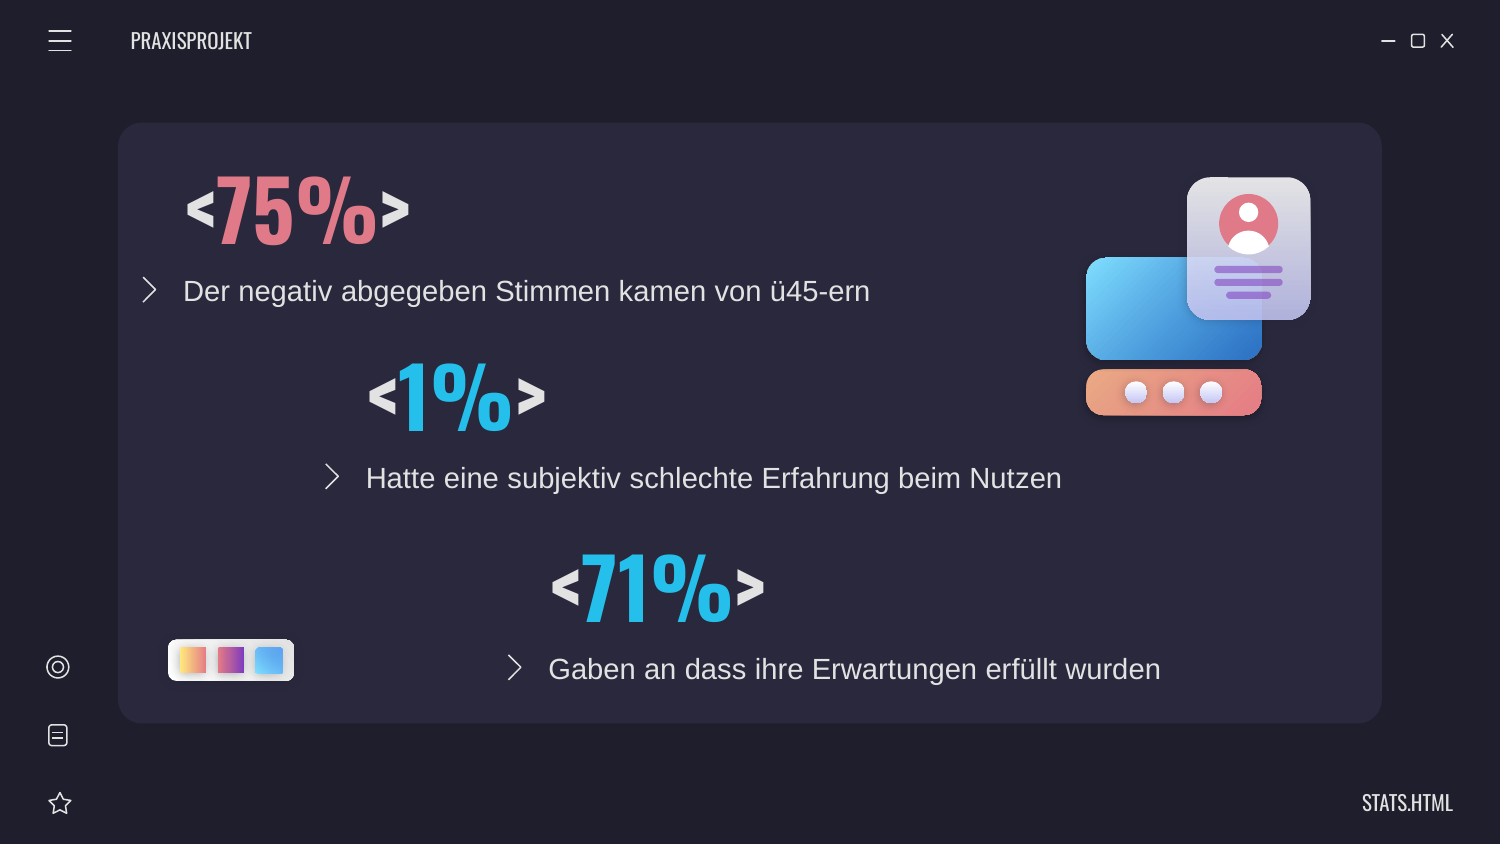

PRAXISPROJEKT

# <75%>

Der negativ abgegeben Stimmen kamen von ü45-ern

<1%>

Hatte eine subjektiv schlechte Erfahrung beim Nutzen

<71%>

Gaben an dass ihre Erwartungen erfüllt wurden

STATS.HTML